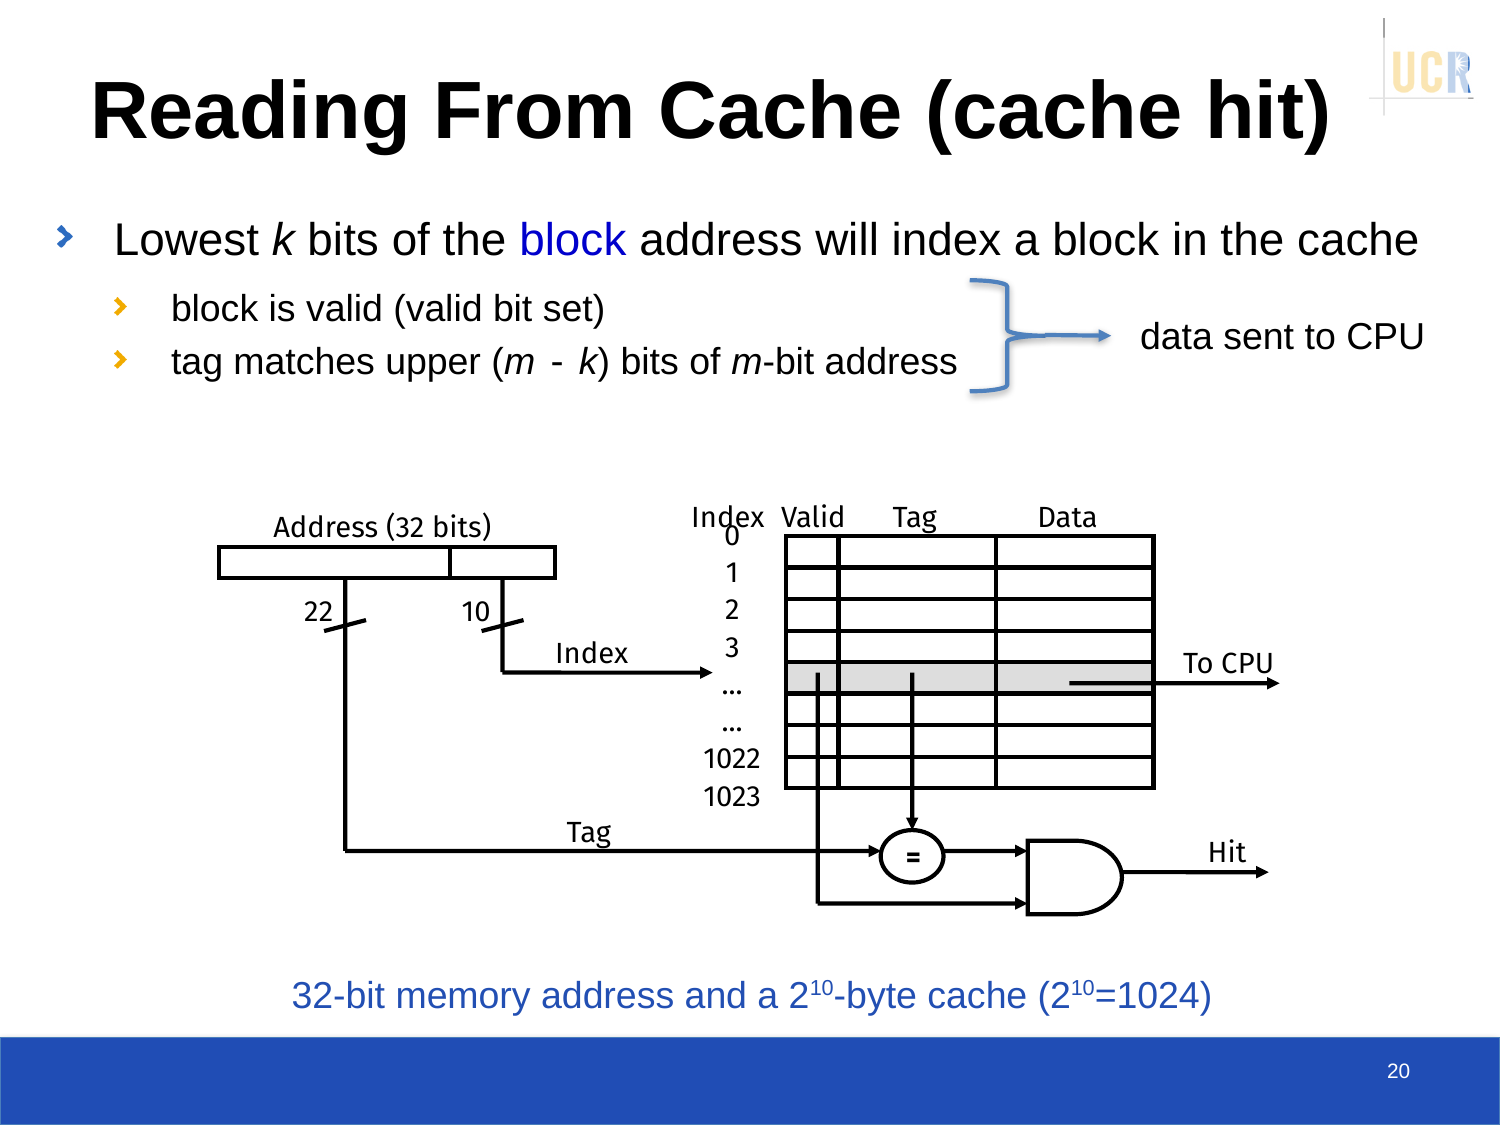

# Reading From Cache (cache hit)
Lowest k bits of the block address will index a block in the cache
block is valid (valid bit set)
tag matches upper (m - k) bits of m-bit address

data sent to CPU
Index
Valid
Tag
Data
Address (32 bits)
0
1
2
3
...
...
1022
1023

22
10

Index

To CPU

Tag

Hit
=

32-bit memory address and a 210-byte cache (210=1024)
20